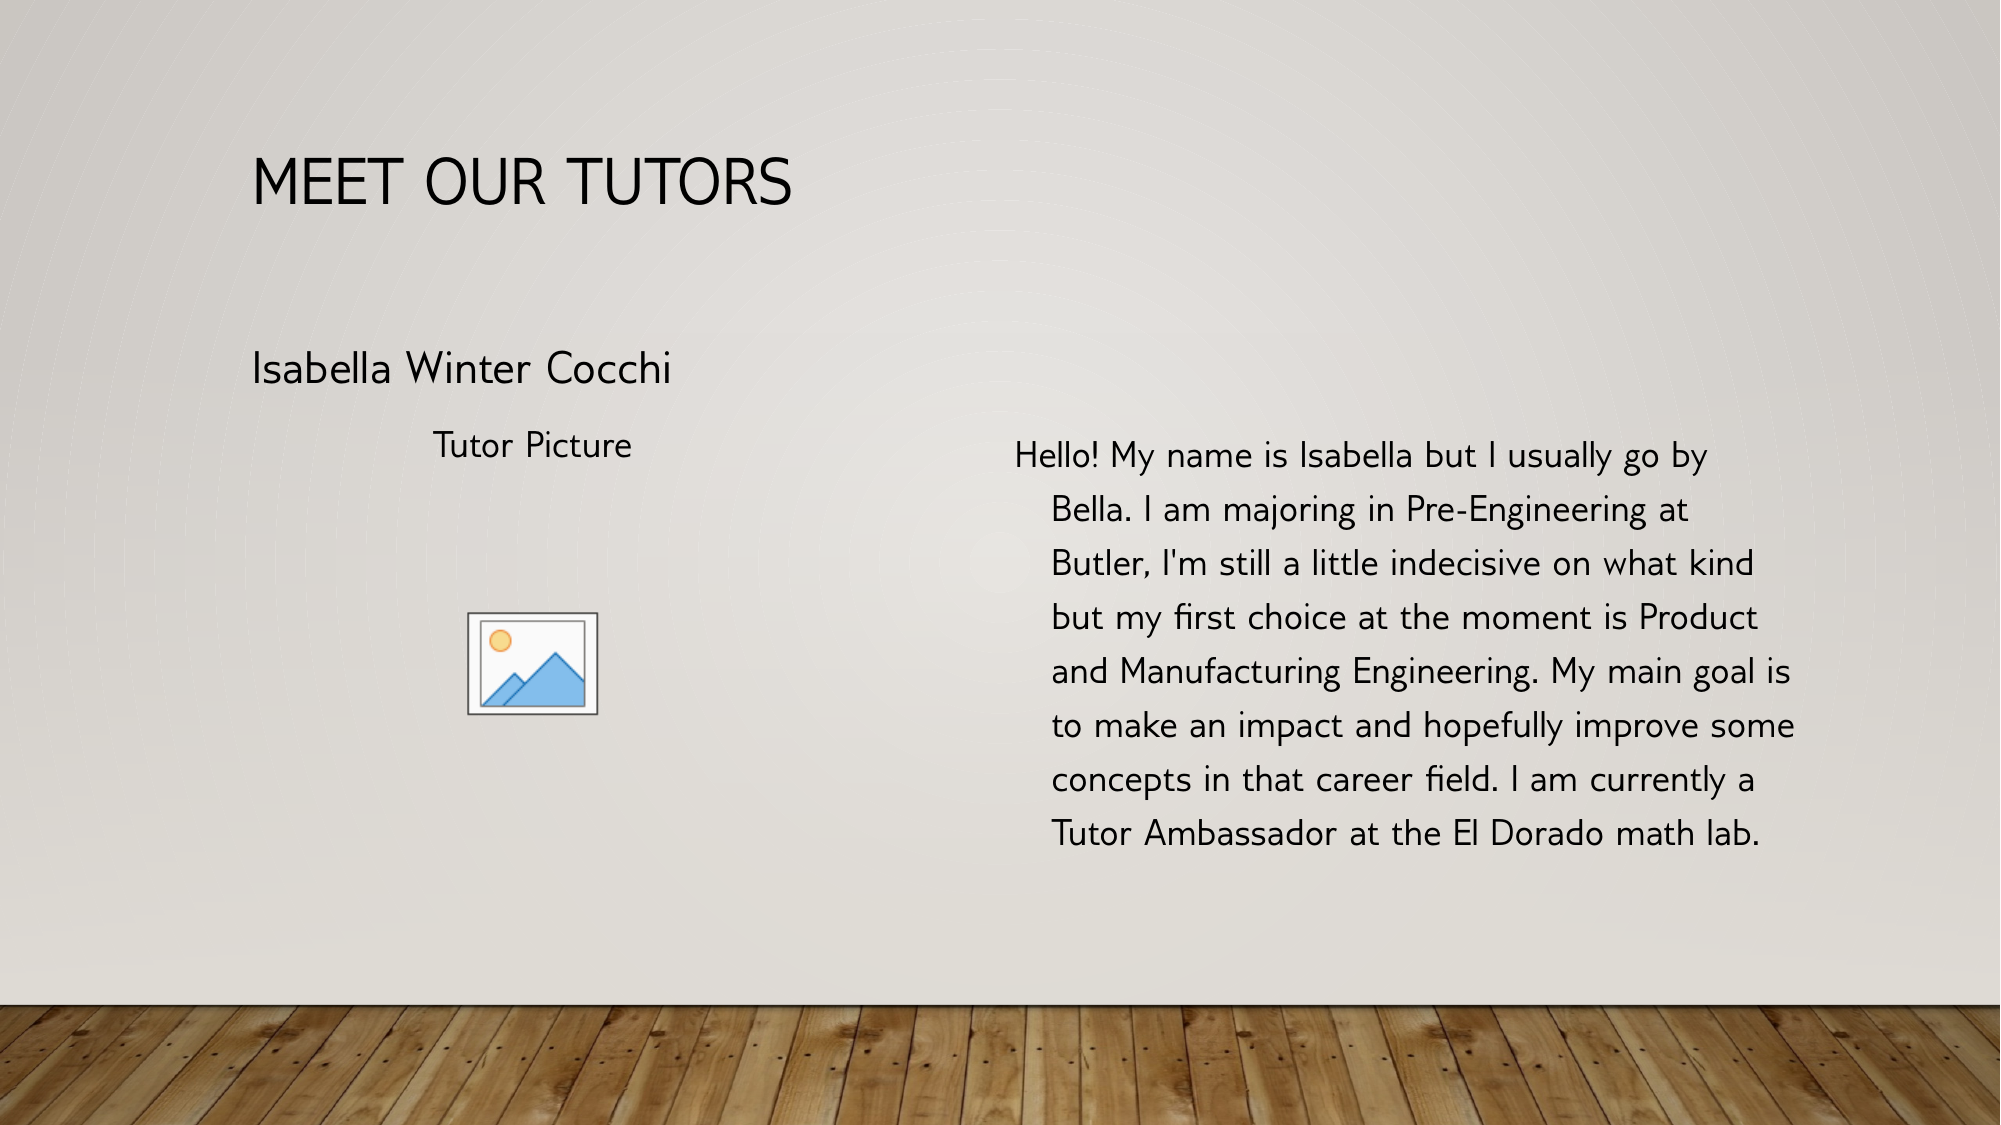

Isabella Winter Cocchi

Hello! My name is Isabella but I usually go by Bella. I am majoring in Pre-Engineering at Butler, I'm still a little indecisive on what kind but my first choice at the moment is Product and Manufacturing Engineering. My main goal is to make an impact and hopefully improve some concepts in that career field. I am currently a Tutor Ambassador at the El Dorado math lab.